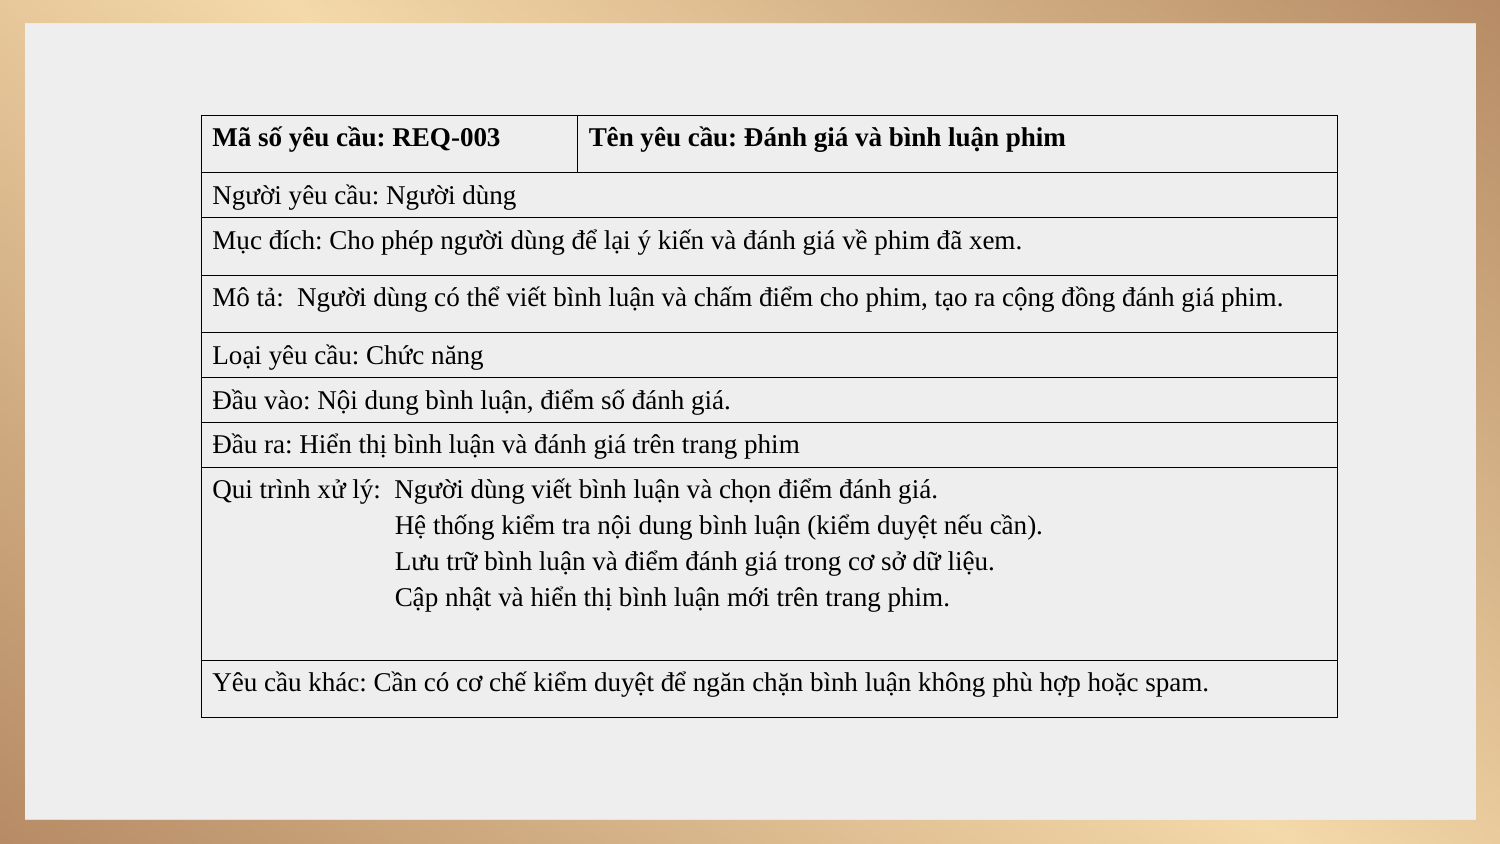

| Mã số yêu cầu: REQ-003 | Tên yêu cầu: Đánh giá và bình luận phim |
| --- | --- |
| Người yêu cầu: Người dùng |  |
| Mục đích: Cho phép người dùng để lại ý kiến và đánh giá về phim đã xem. |  |
| Mô tả:  Người dùng có thể viết bình luận và chấm điểm cho phim, tạo ra cộng đồng đánh giá phim. |  |
| Loại yêu cầu: Chức năng |  |
| Đầu vào: Nội dung bình luận, điểm số đánh giá. |  |
| Đầu ra: Hiển thị bình luận và đánh giá trên trang phim |  |
| Qui trình xử lý:  Người dùng viết bình luận và chọn điểm đánh giá.                            Hệ thống kiểm tra nội dung bình luận (kiểm duyệt nếu cần).                            Lưu trữ bình luận và điểm đánh giá trong cơ sở dữ liệu.                            Cập nhật và hiển thị bình luận mới trên trang phim. |  |
| Yêu cầu khác: Cần có cơ chế kiểm duyệt để ngăn chặn bình luận không phù hợp hoặc spam. |  |